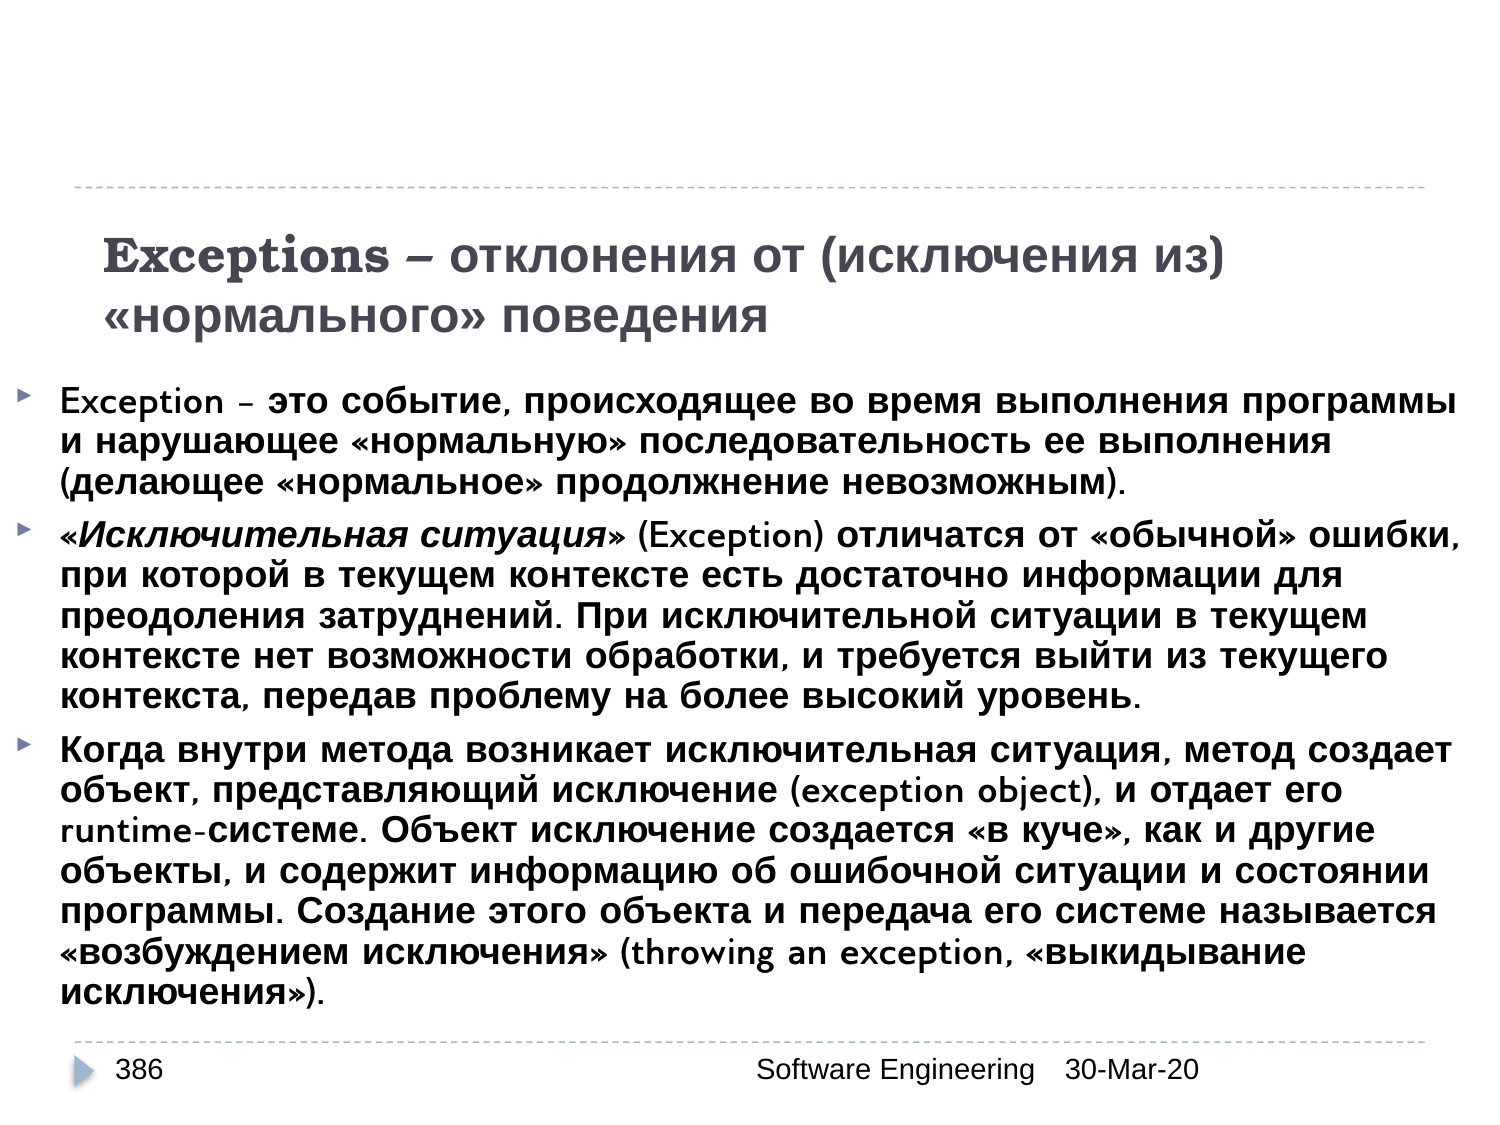

# Exceptions – отклонения от (исключения из) «нормального» поведения
Exception – это событие, происходящее во время выполнения программы и нарушающее «нормальную» последовательность ее выполнения (делающее «нормальное» продолжнение невозможным).
«Исключительная ситуация» (Exception) отличатся от «обычной» ошибки, при которой в текущем контексте есть достаточно информации для преодоления затруднений. При исключительной ситуации в текущем контексте нет возможности обработки, и требуется выйти из текущего контекста, передав проблему на более высокий уровень.
Когда внутри метода возникает исключительная ситуация, метод создает объект, представляющий исключение (exception object), и отдает его runtime-системе. Объект исключение создается «в куче», как и другие объекты, и содержит информацию об ошибочной ситуации и состоянии программы. Создание этого объекта и передача его системе называется «возбуждением исключения» (throwing an exception, «выкидывание исключения»).
386
Software Engineering
30-Mar-20